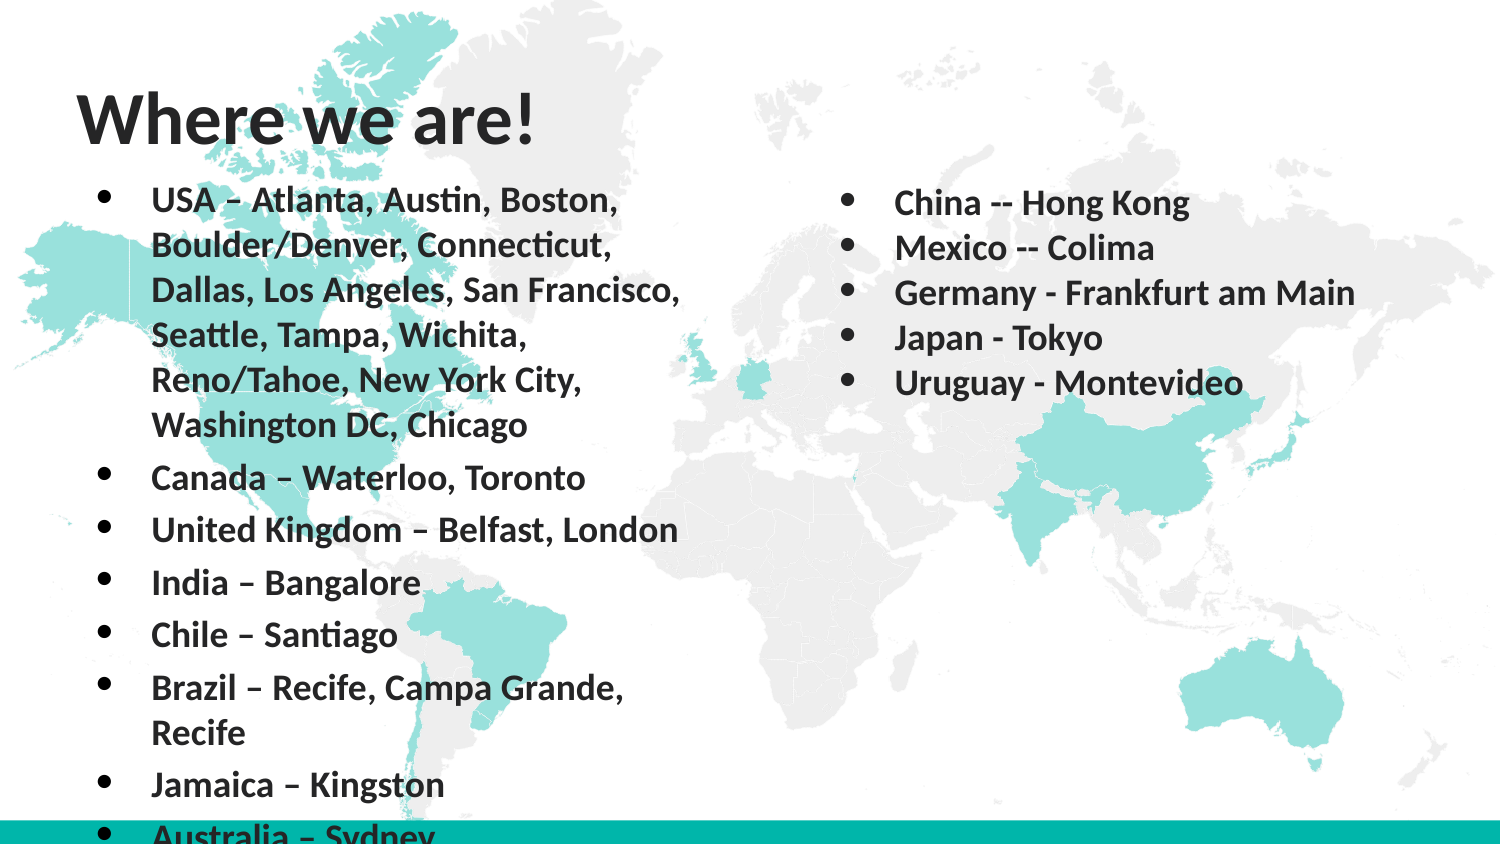

# Where we are!
USA – Atlanta, Austin, Boston, Boulder/Denver, Connecticut, Dallas, Los Angeles, San Francisco, Seattle, Tampa, Wichita, Reno/Tahoe, New York City, Washington DC, Chicago
Canada – Waterloo, Toronto
United Kingdom – Belfast, London
India – Bangalore
Chile – Santiago
Brazil – Recife, Campa Grande, Recife
Jamaica – Kingston
Australia – Sydney
China -- Hong Kong
Mexico -- Colima
Germany - Frankfurt am Main
Japan - Tokyo
Uruguay - Montevideo